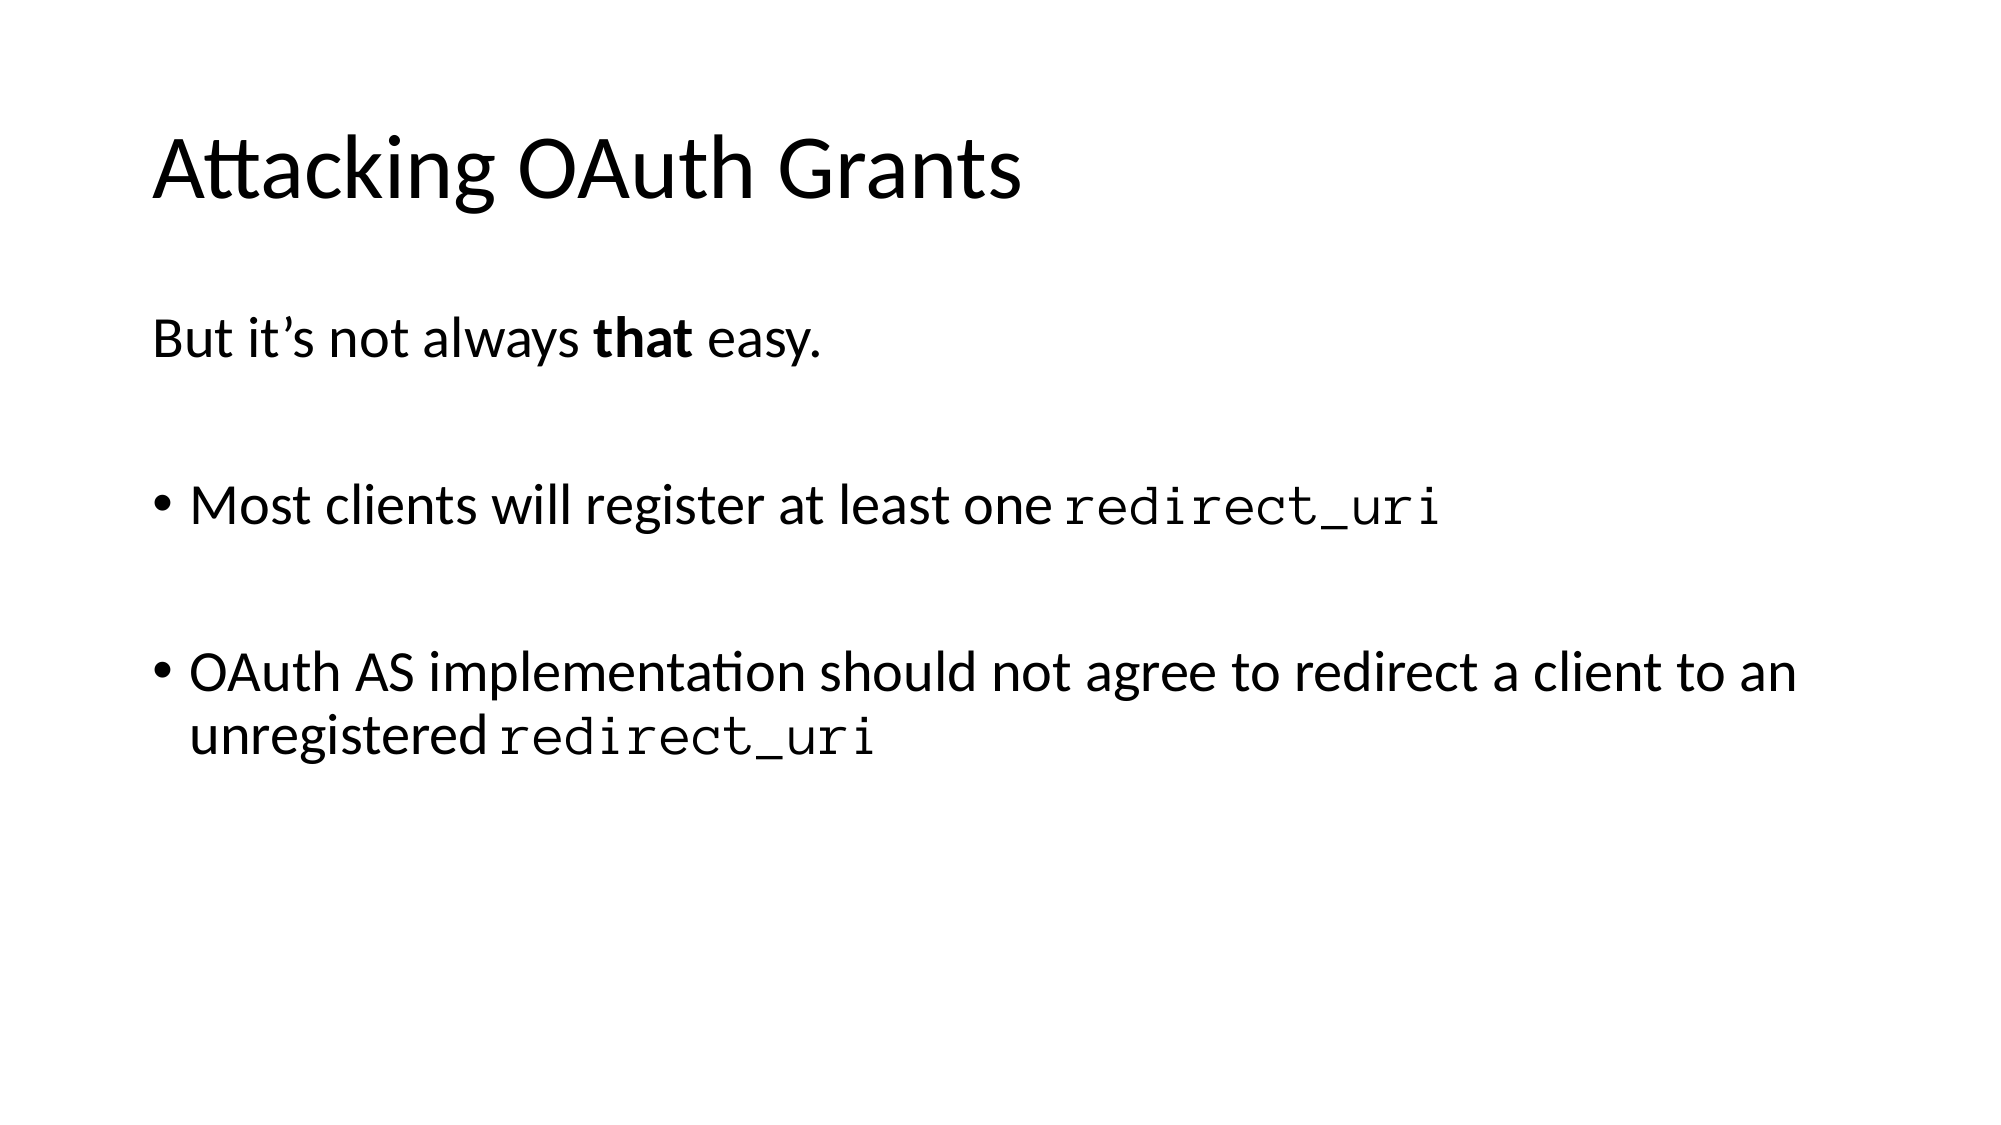

# Attacking OAuth Grants
But it’s not always that easy.

Most clients will register at least one redirect_uri

OAuth AS implementation should not agree to redirect a client to an unregistered redirect_uri